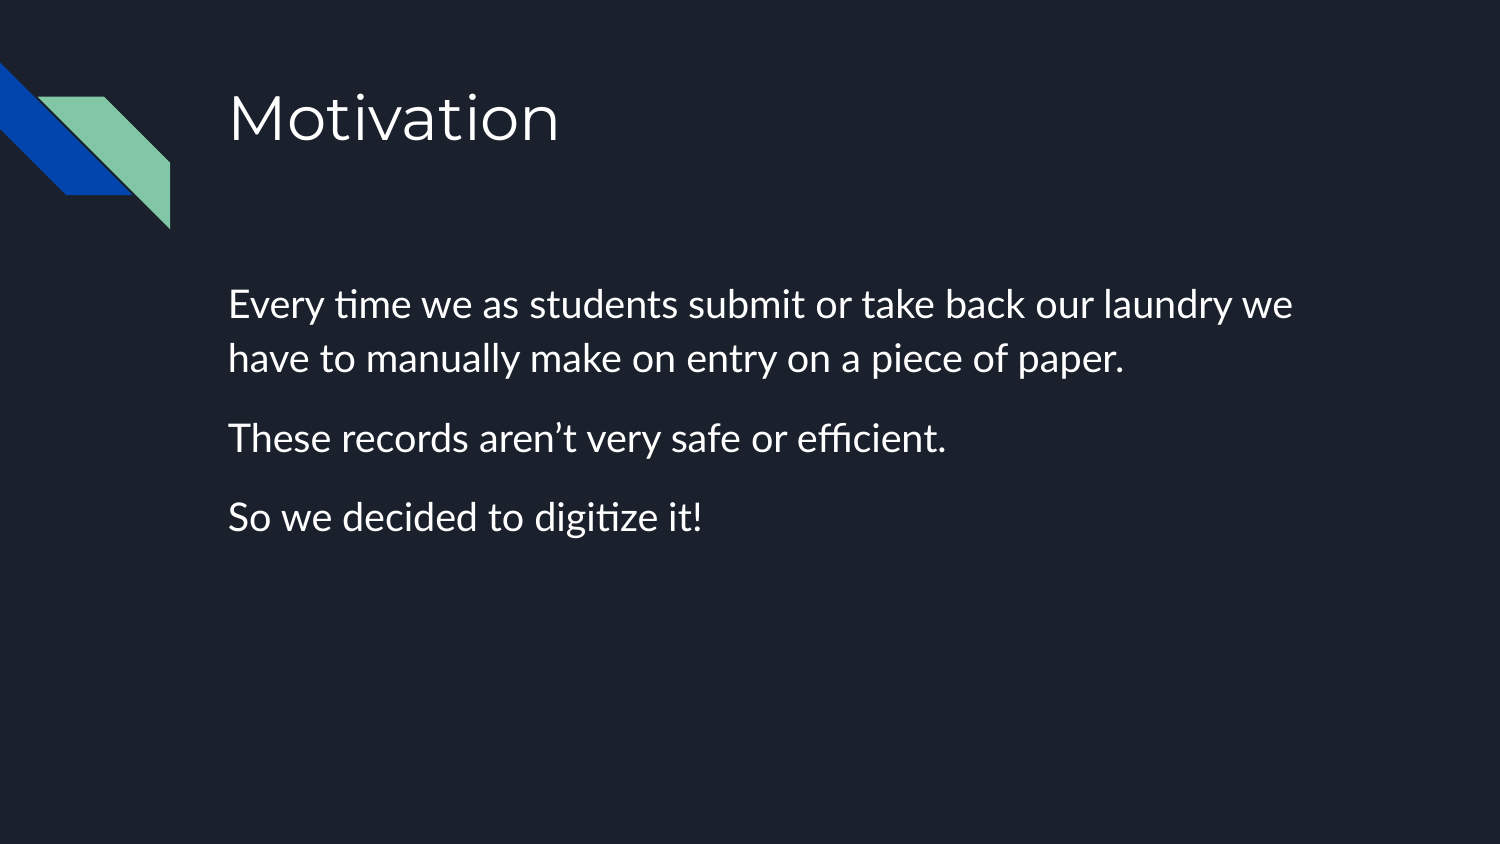

# Motivation
Every time we as students submit or take back our laundry we have to manually make on entry on a piece of paper.
These records aren’t very safe or efficient.
So we decided to digitize it!